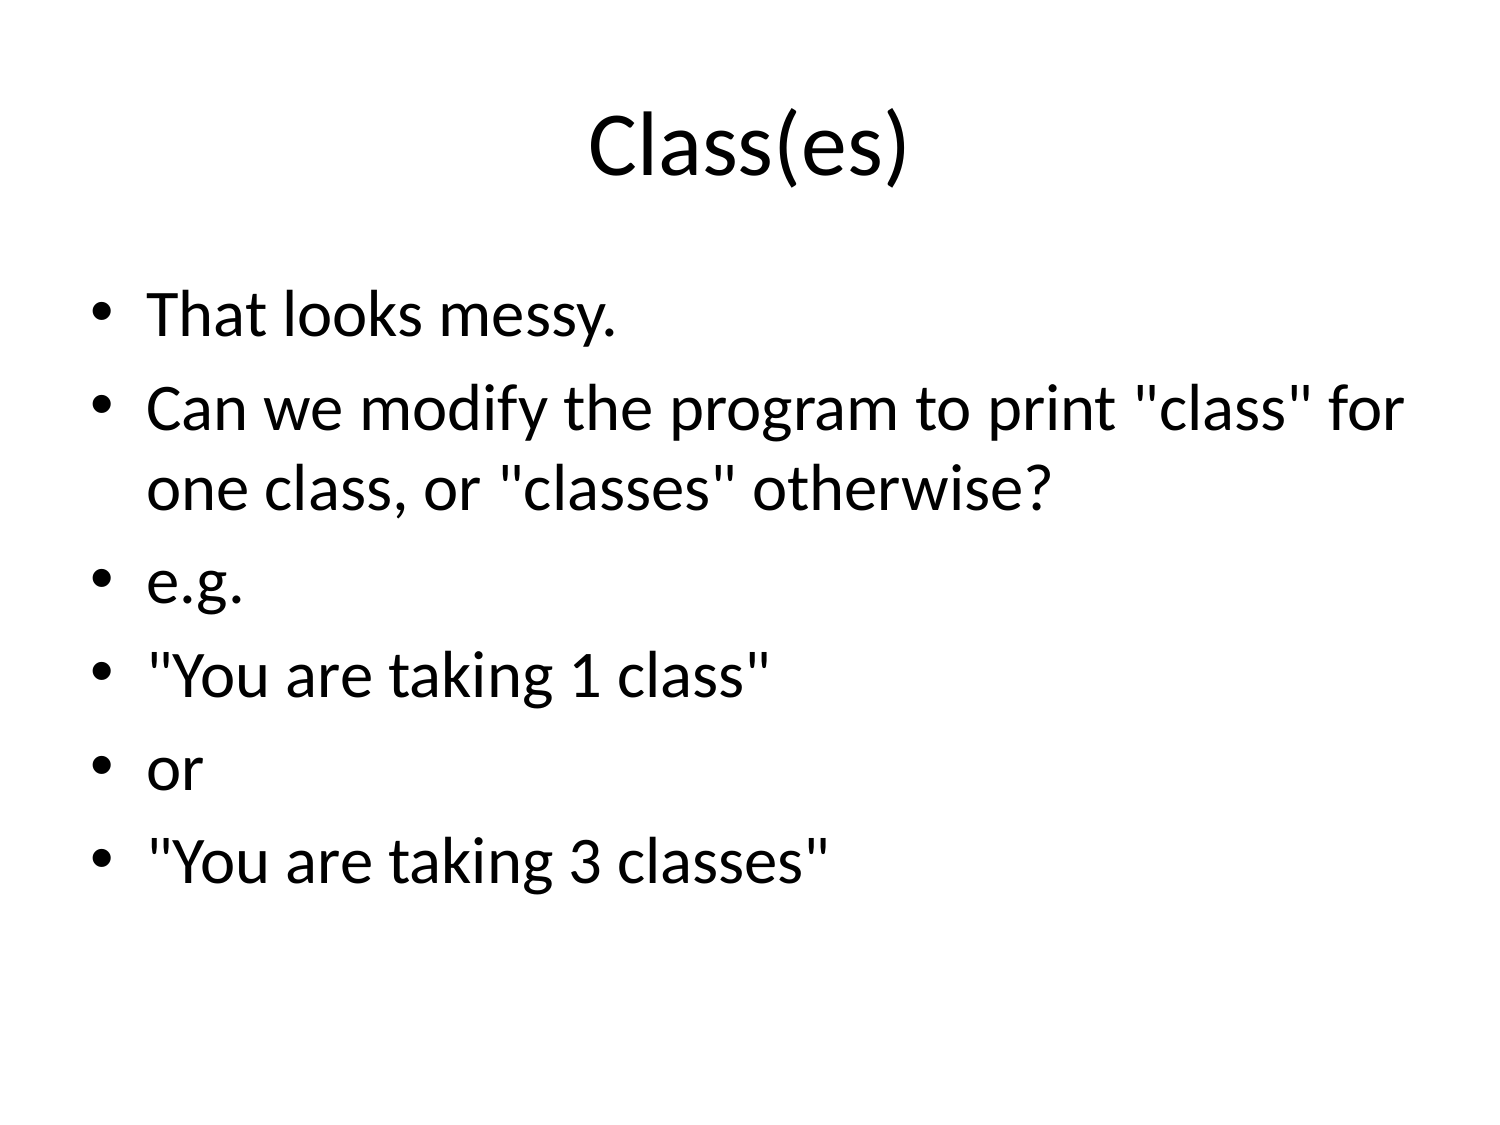

# Class(es)
That looks messy.
Can we modify the program to print "class" for one class, or "classes" otherwise?
e.g.
"You are taking 1 class"
or
"You are taking 3 classes"